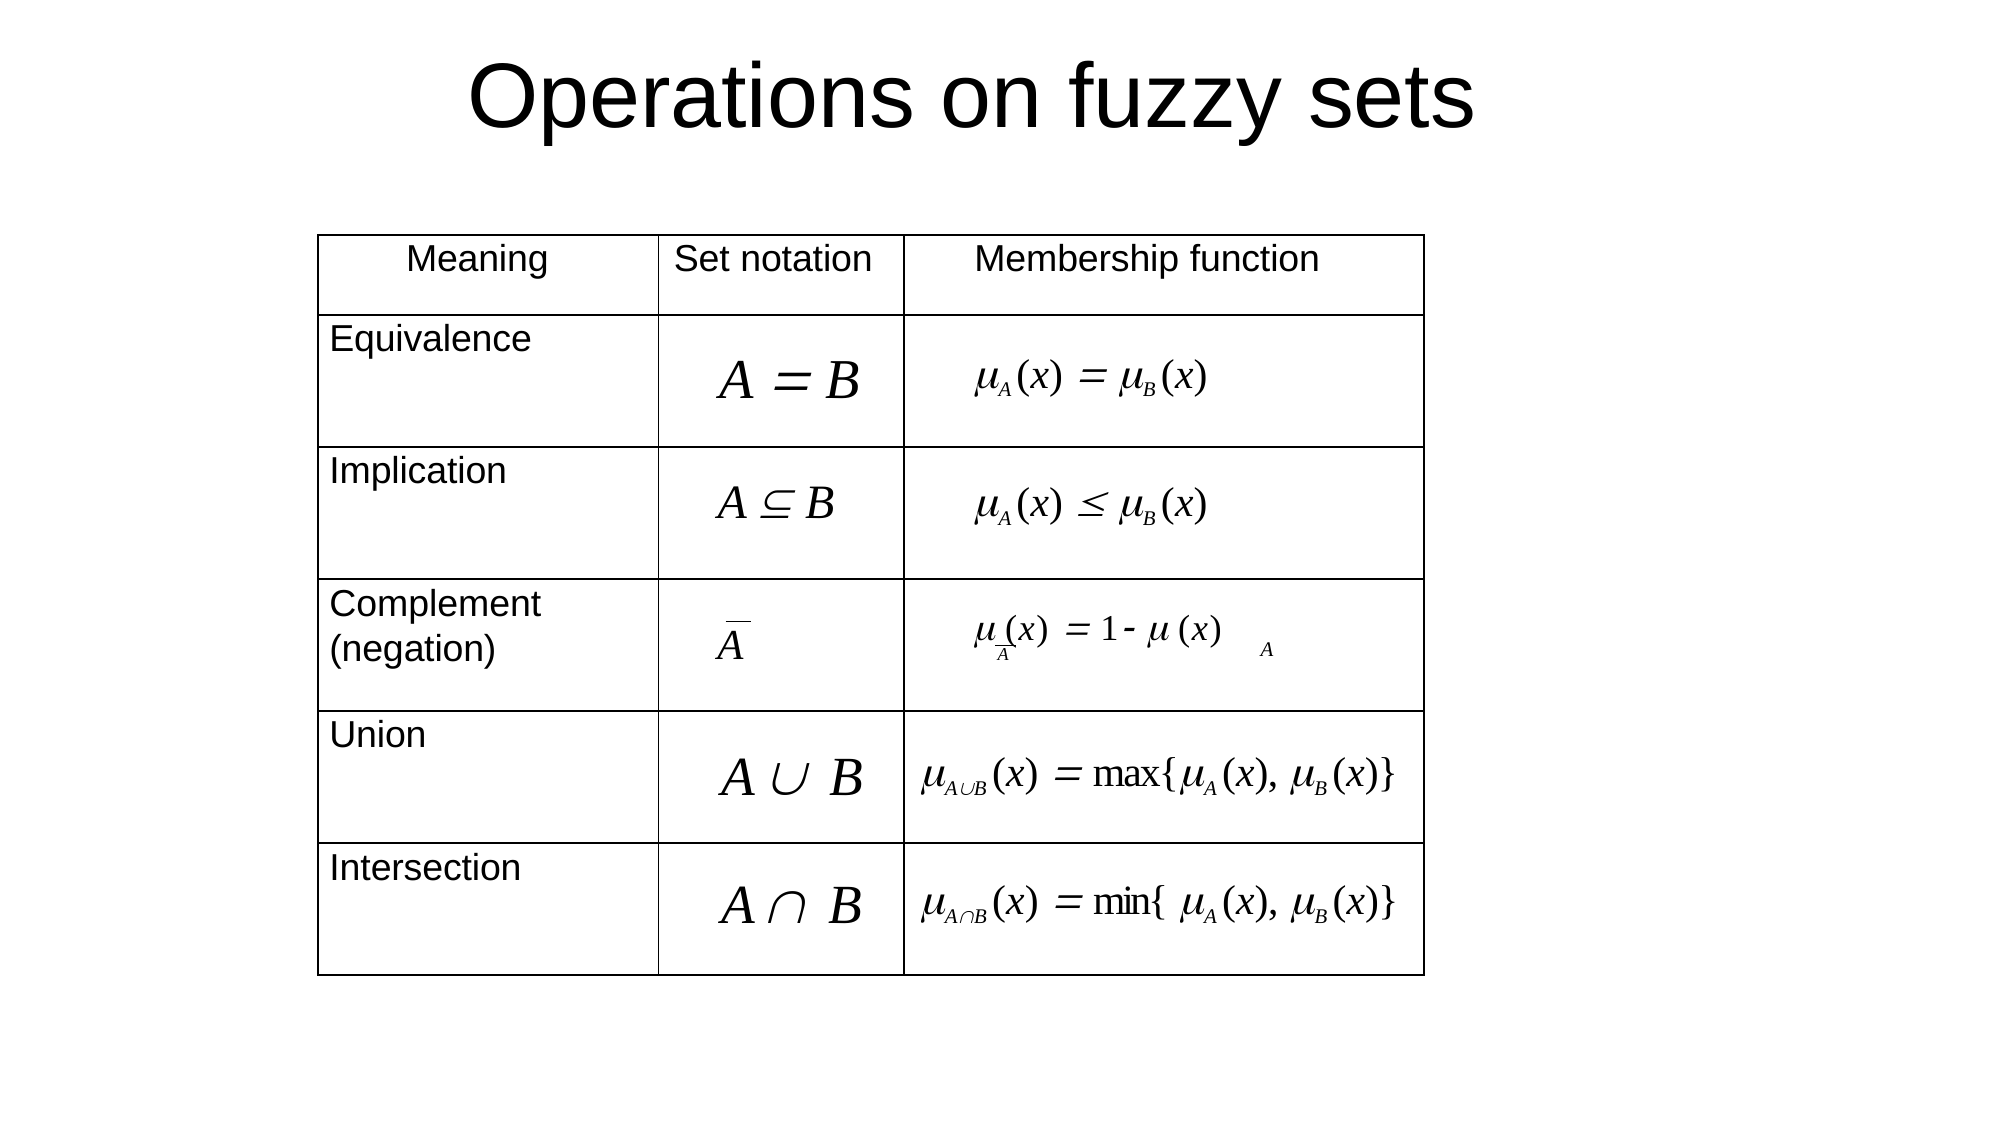

# Operations on fuzzy sets
| Meaning | Set notation | Membership function |
| --- | --- | --- |
| Equivalence | A = B | μA (x) = μB (x) |
| Implication | A ⊆ B | μA (x) ≤ μB (x) |
| Complement (negation) | A | μ (x) = 1− μ (x) A A |
| Union | A∪ B | μA∪B (x) = max{μA (x), μB (x)} |
| Intersection | A∩ B | μA∩B (x) = min{ μA (x), μB (x)} |